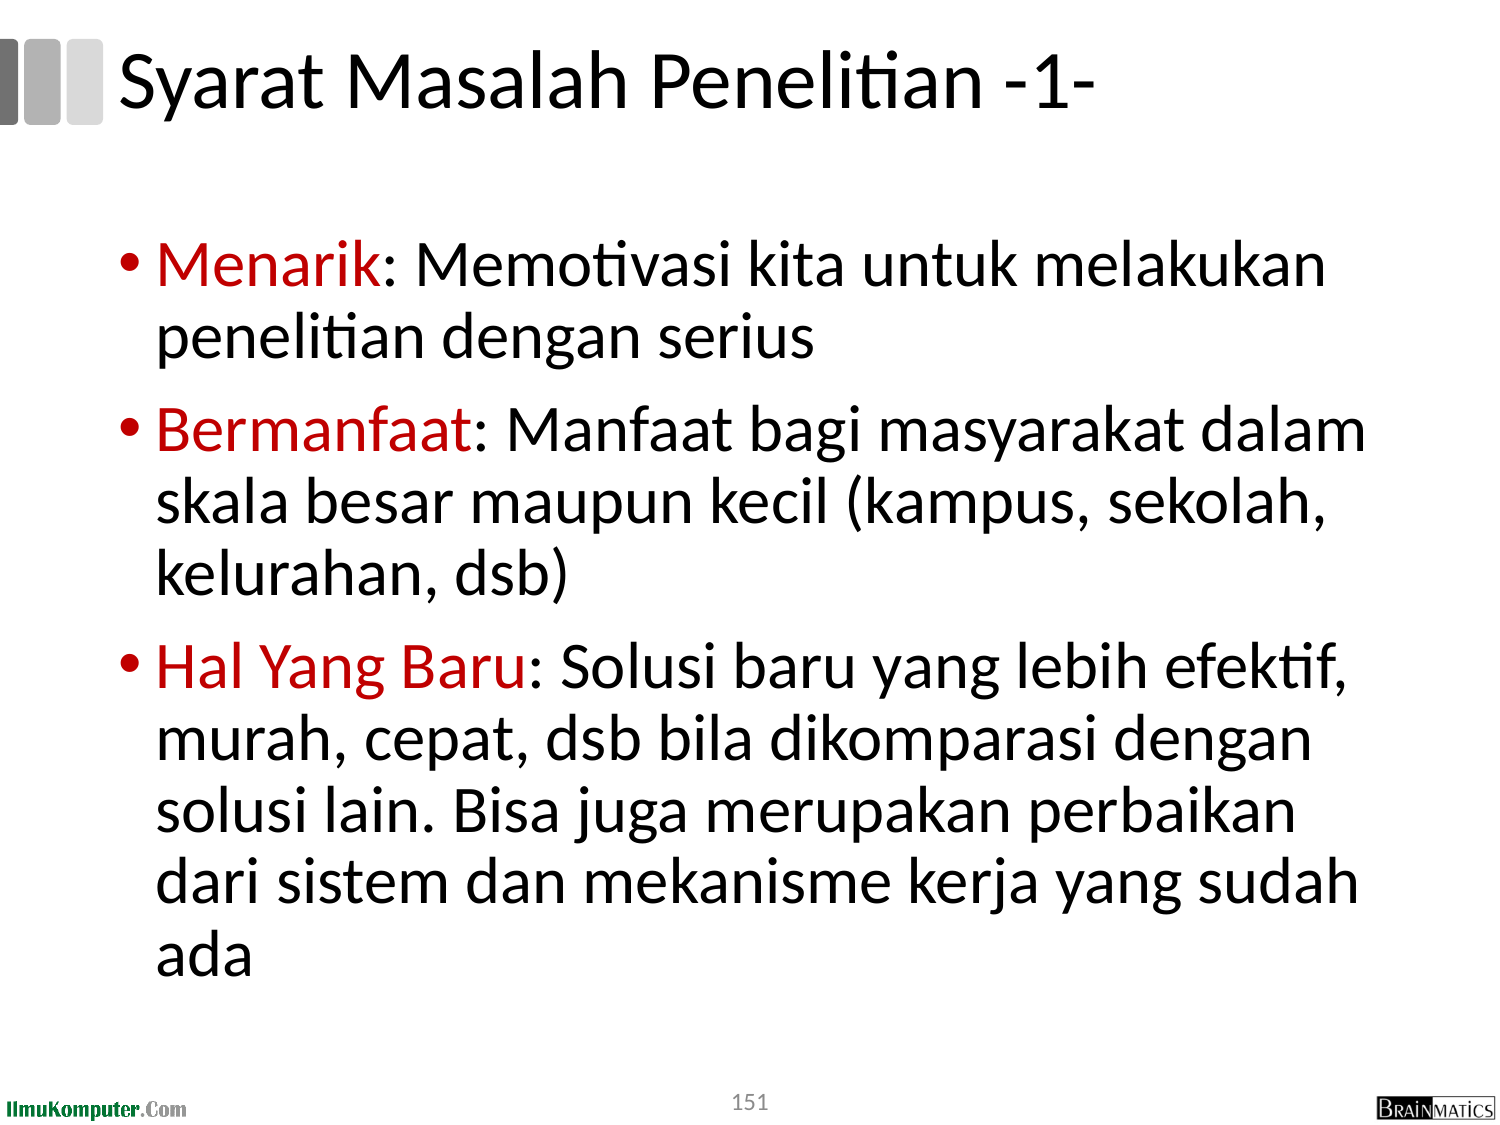

# Syarat Masalah Penelitian -1-
Menarik: Memotivasi kita untuk melakukan penelitian dengan serius
Bermanfaat: Manfaat bagi masyarakat dalam skala besar maupun kecil (kampus, sekolah, kelurahan, dsb)
Hal Yang Baru: Solusi baru yang lebih efektif, murah, cepat, dsb bila dikomparasi dengan solusi lain. Bisa juga merupakan perbaikan dari sistem dan mekanisme kerja yang sudah ada
151